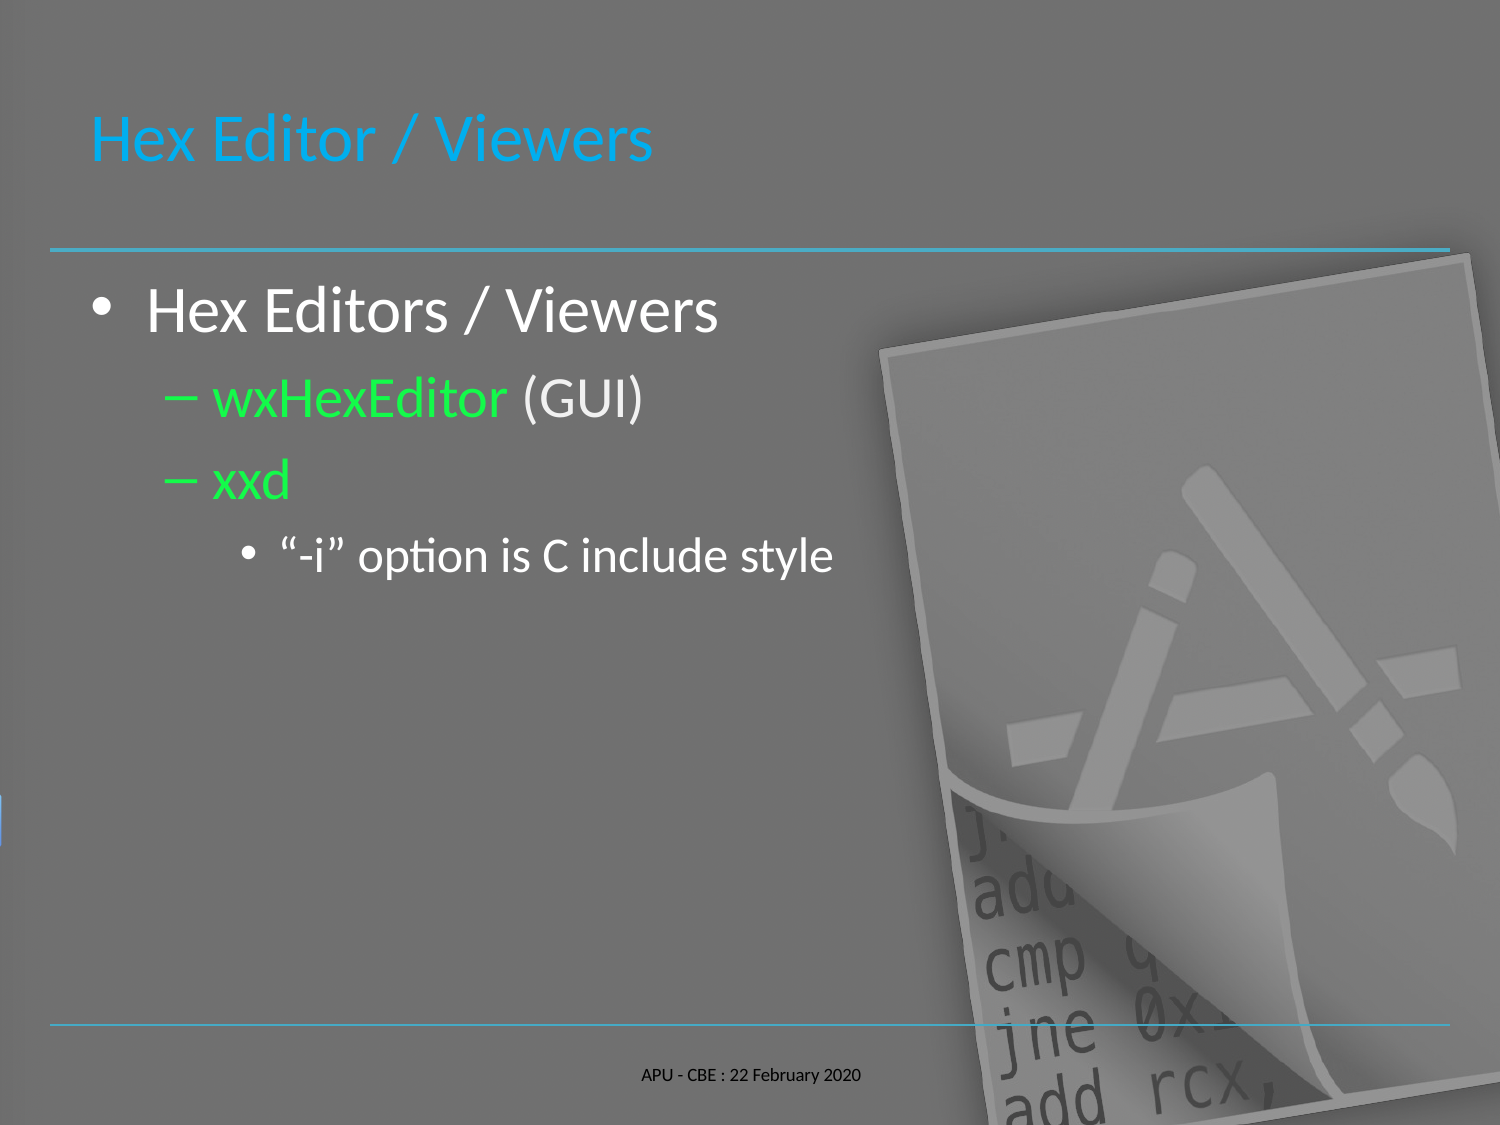

# Hex Editor / Viewers
Hex Editors / Viewers
wxHexEditor (GUI)
xxd
“-i” option is C include style

APU - CBE : 22 February 2020